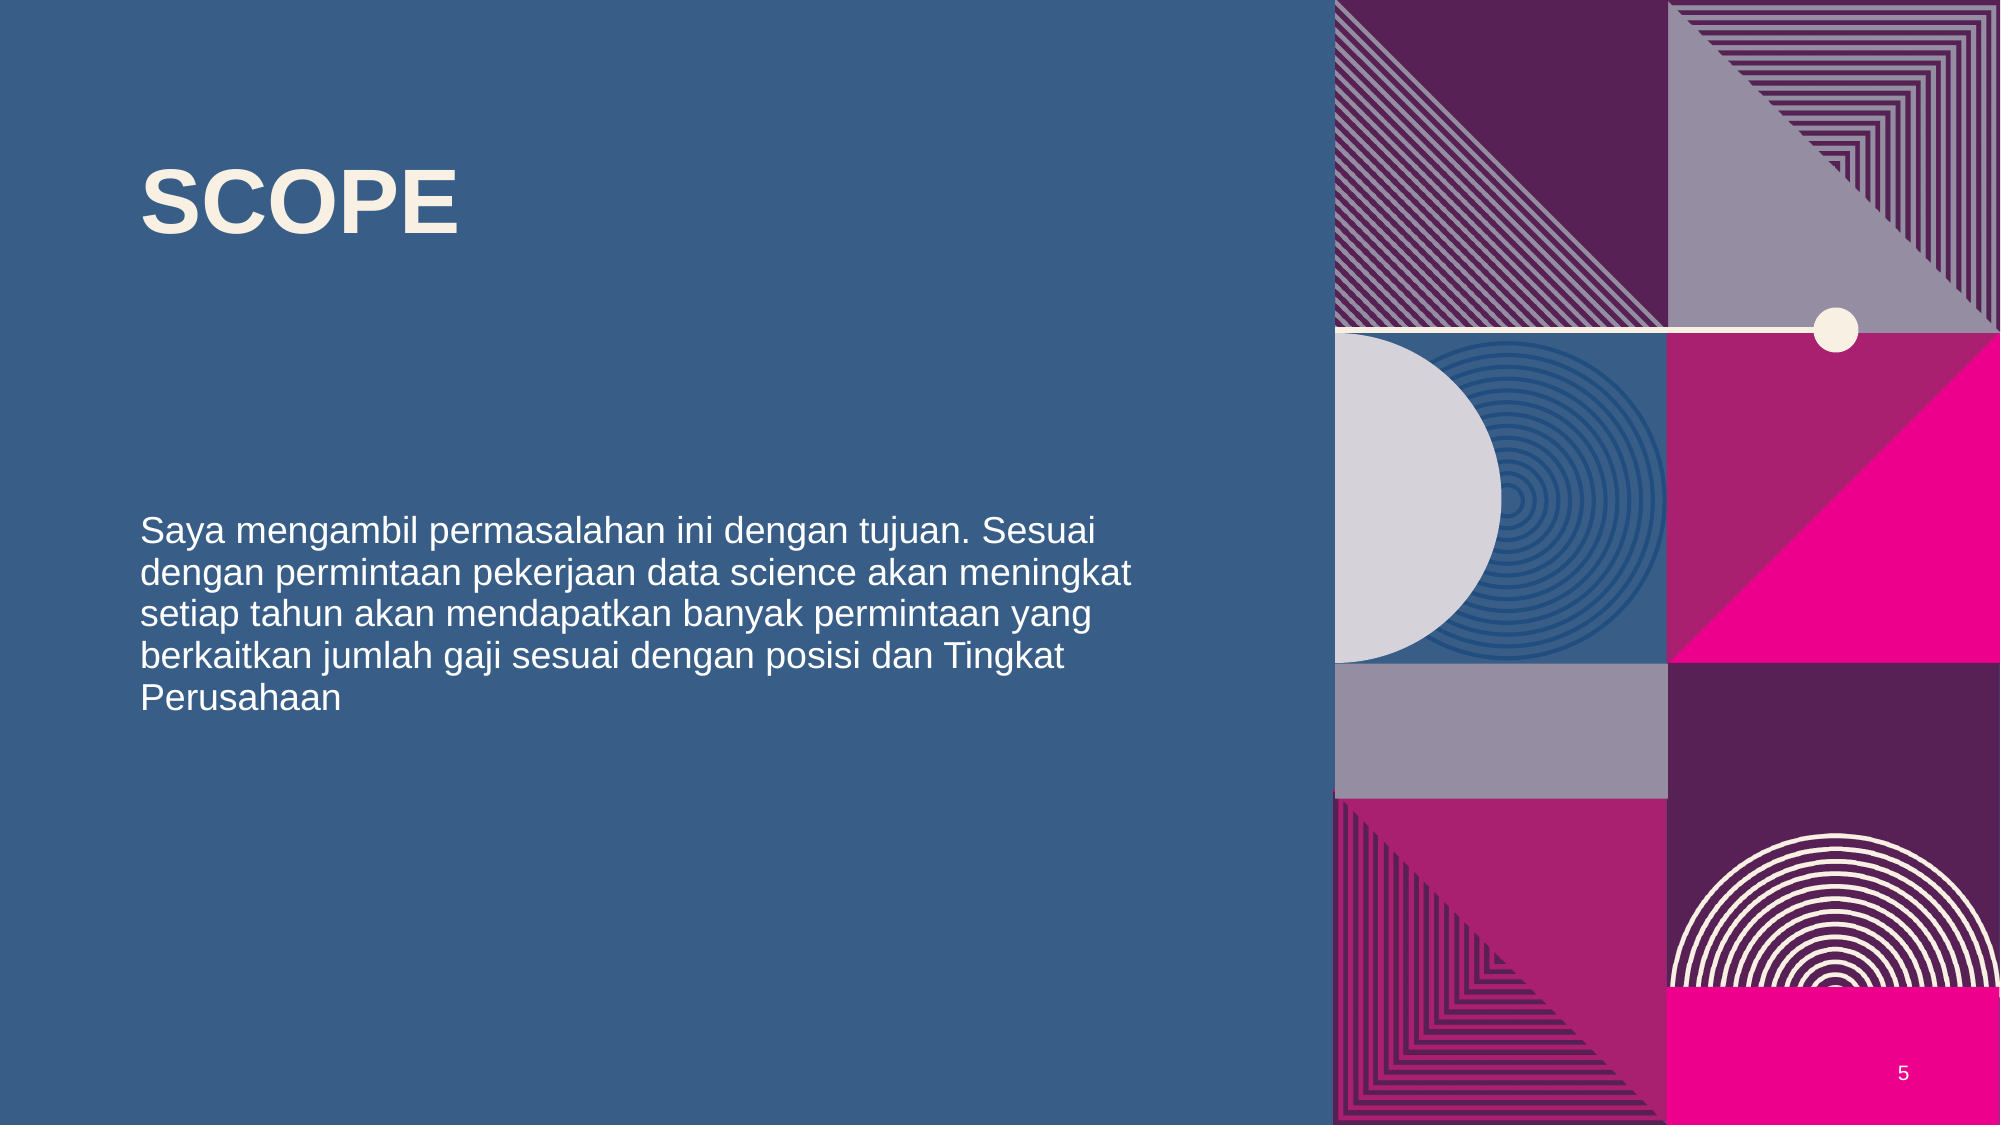

# Scope
Saya mengambil permasalahan ini dengan tujuan. Sesuai dengan permintaan pekerjaan data science akan meningkat setiap tahun akan mendapatkan banyak permintaan yang berkaitkan jumlah gaji sesuai dengan posisi dan Tingkat Perusahaan
5